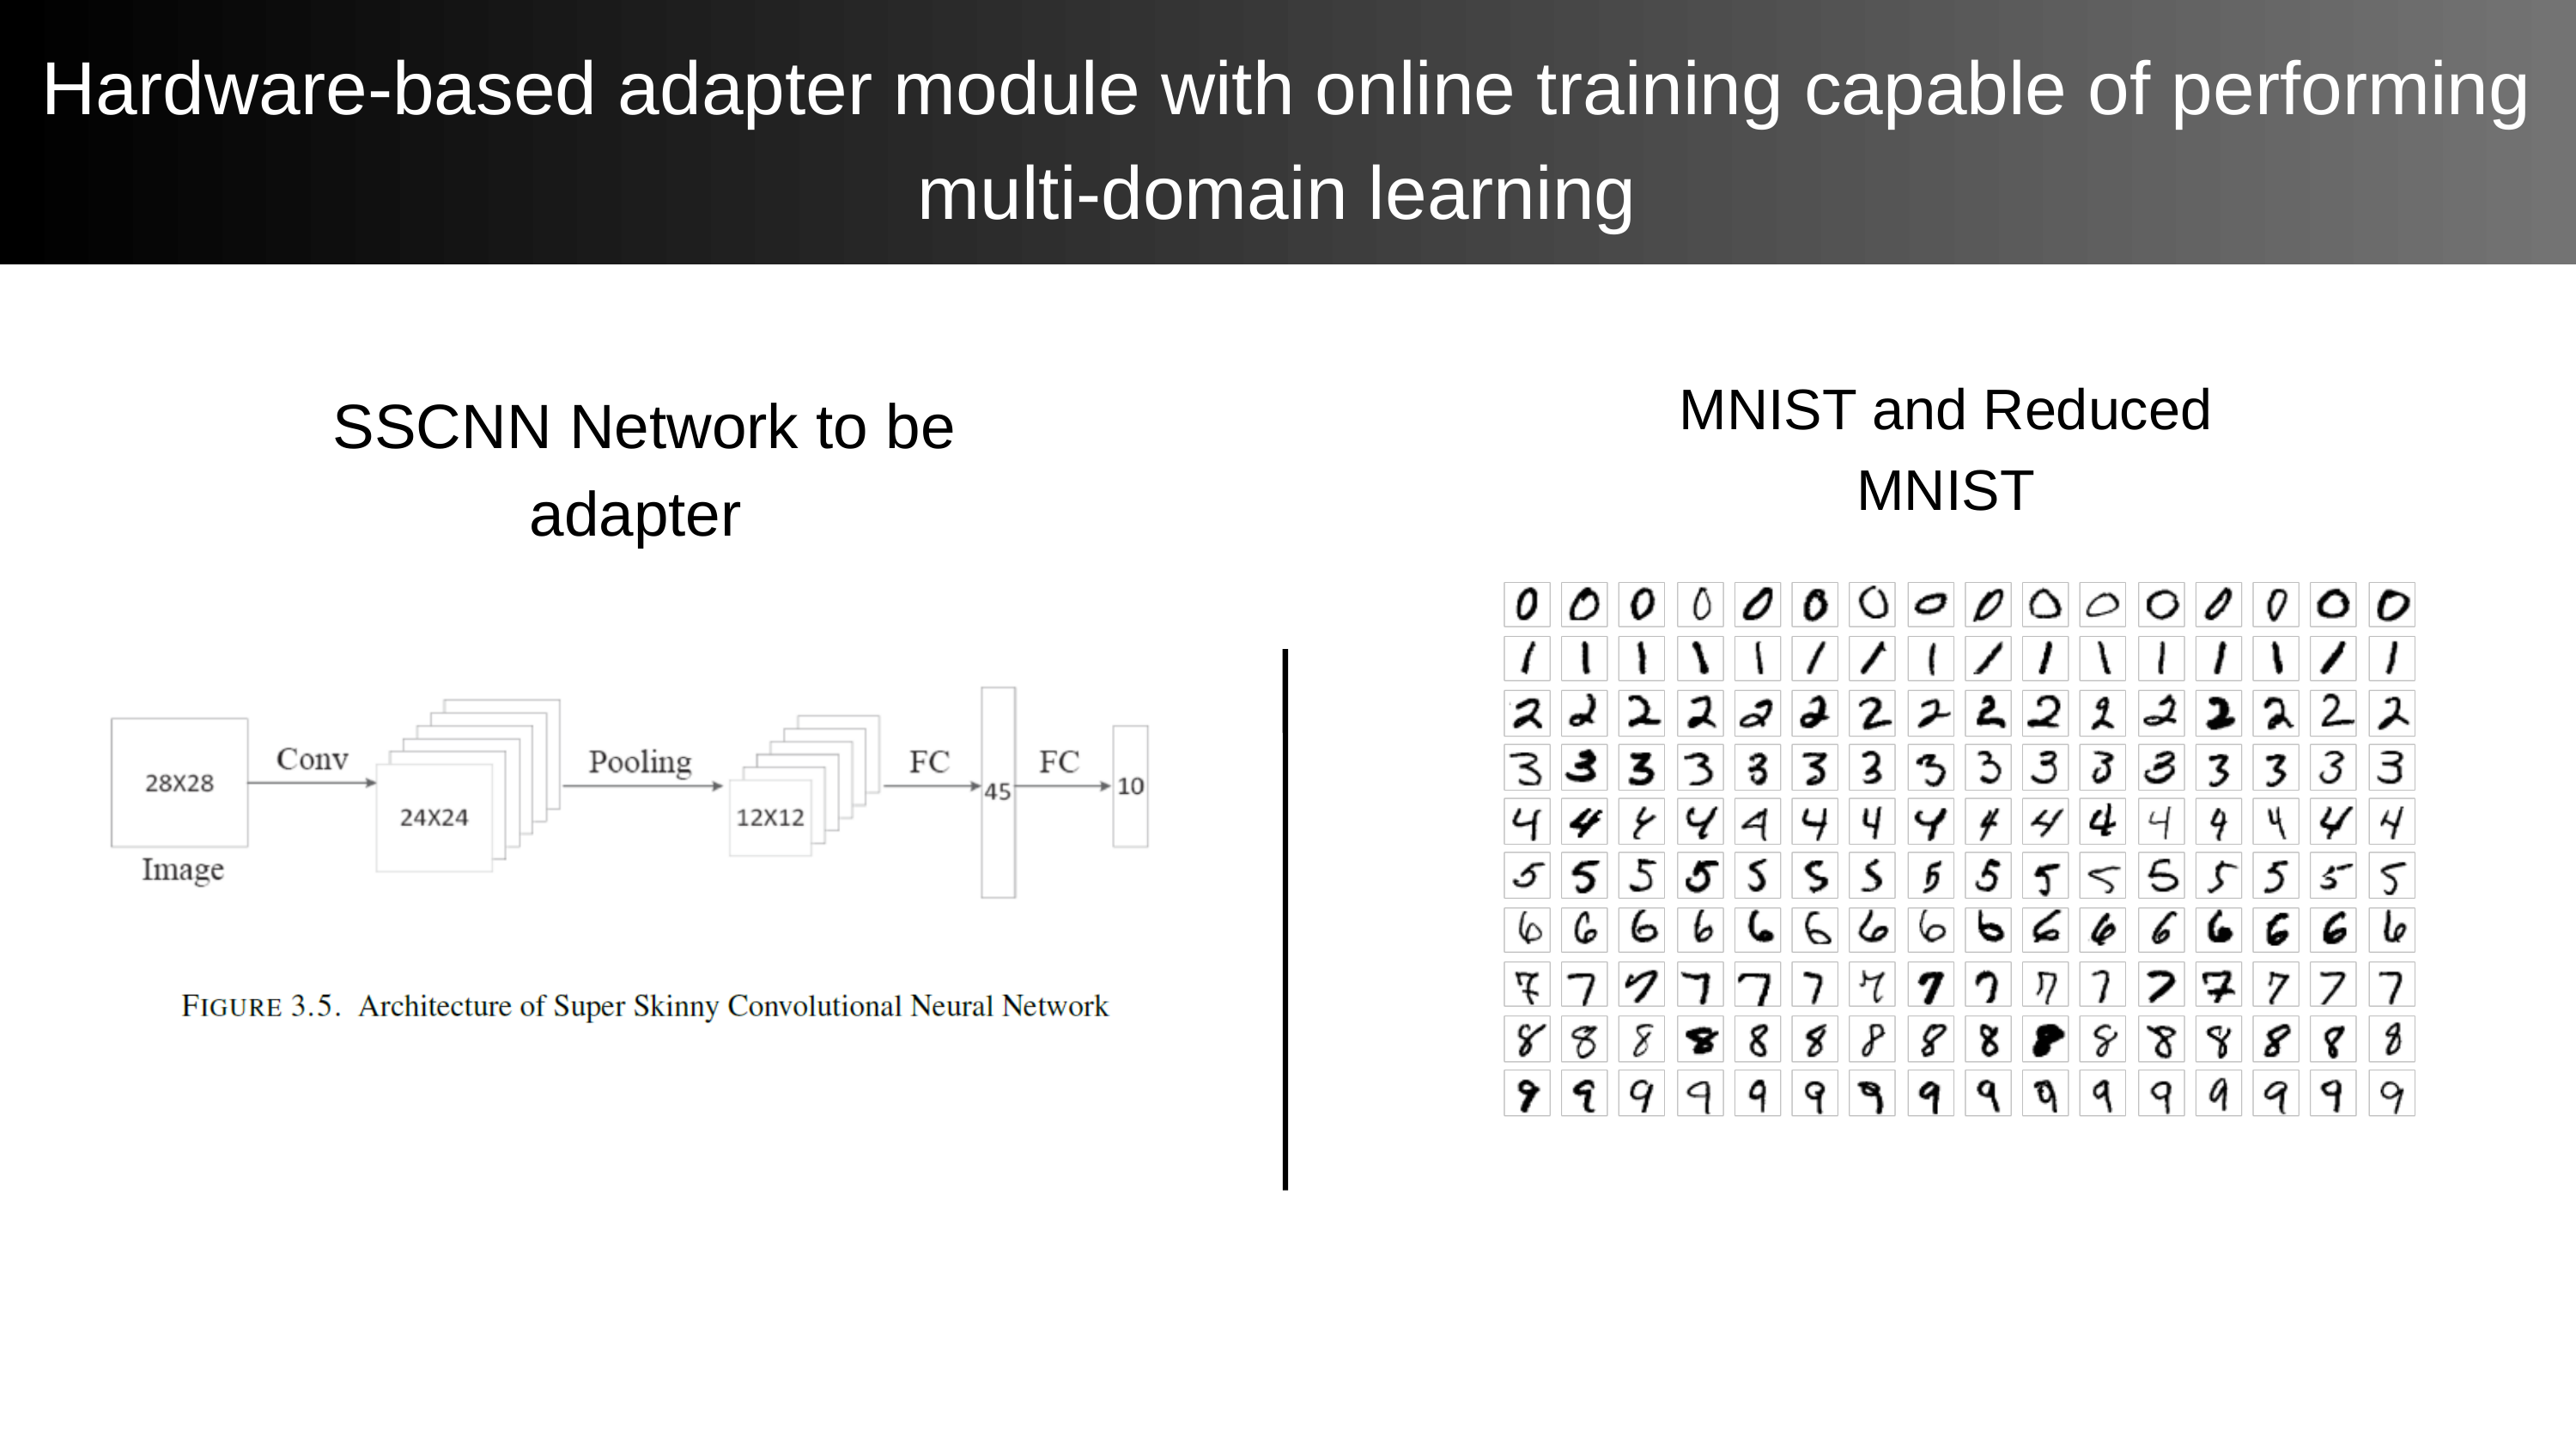

Hardware-based adapter module with online training capable of performing multi-domain learning
MNIST and Reduced MNIST
SSCNN Network to be adapter